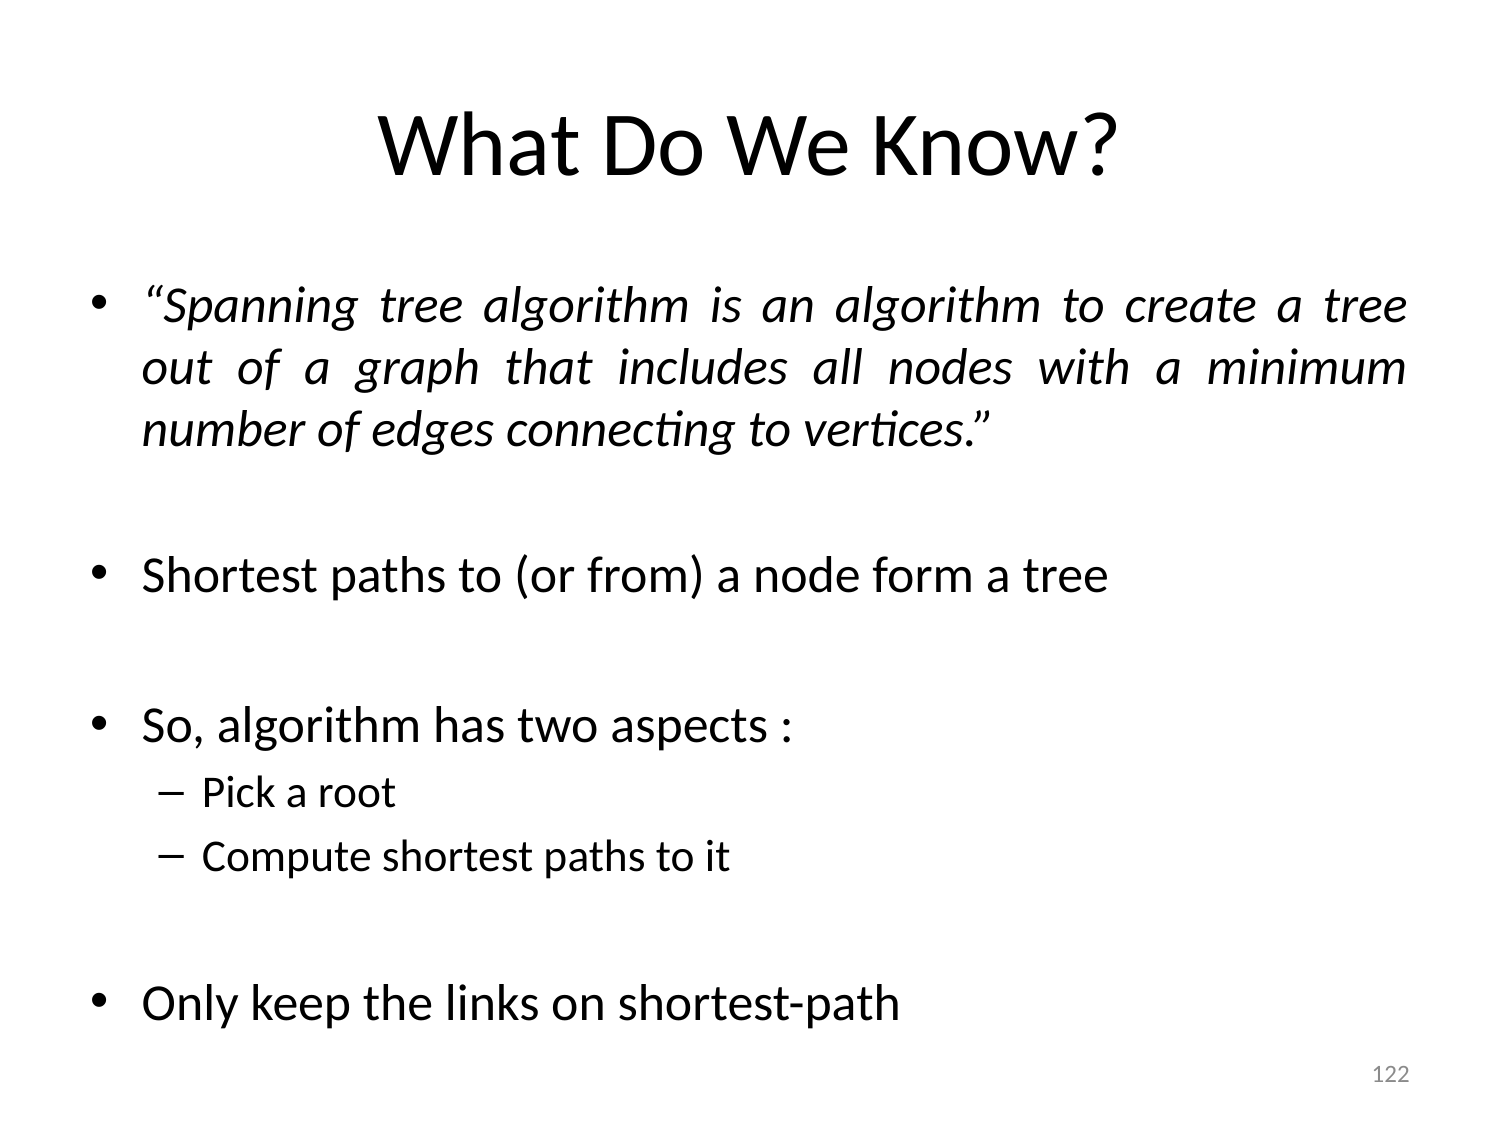

# What Do We Know?
“Spanning tree algorithm is an algorithm to create a tree out of a graph that includes all nodes with a minimum number of edges connecting to vertices.”

Shortest paths to (or from) a node form a tree

So, algorithm has two aspects :
Pick a root
Compute shortest paths to it

Only keep the links on shortest-path

122